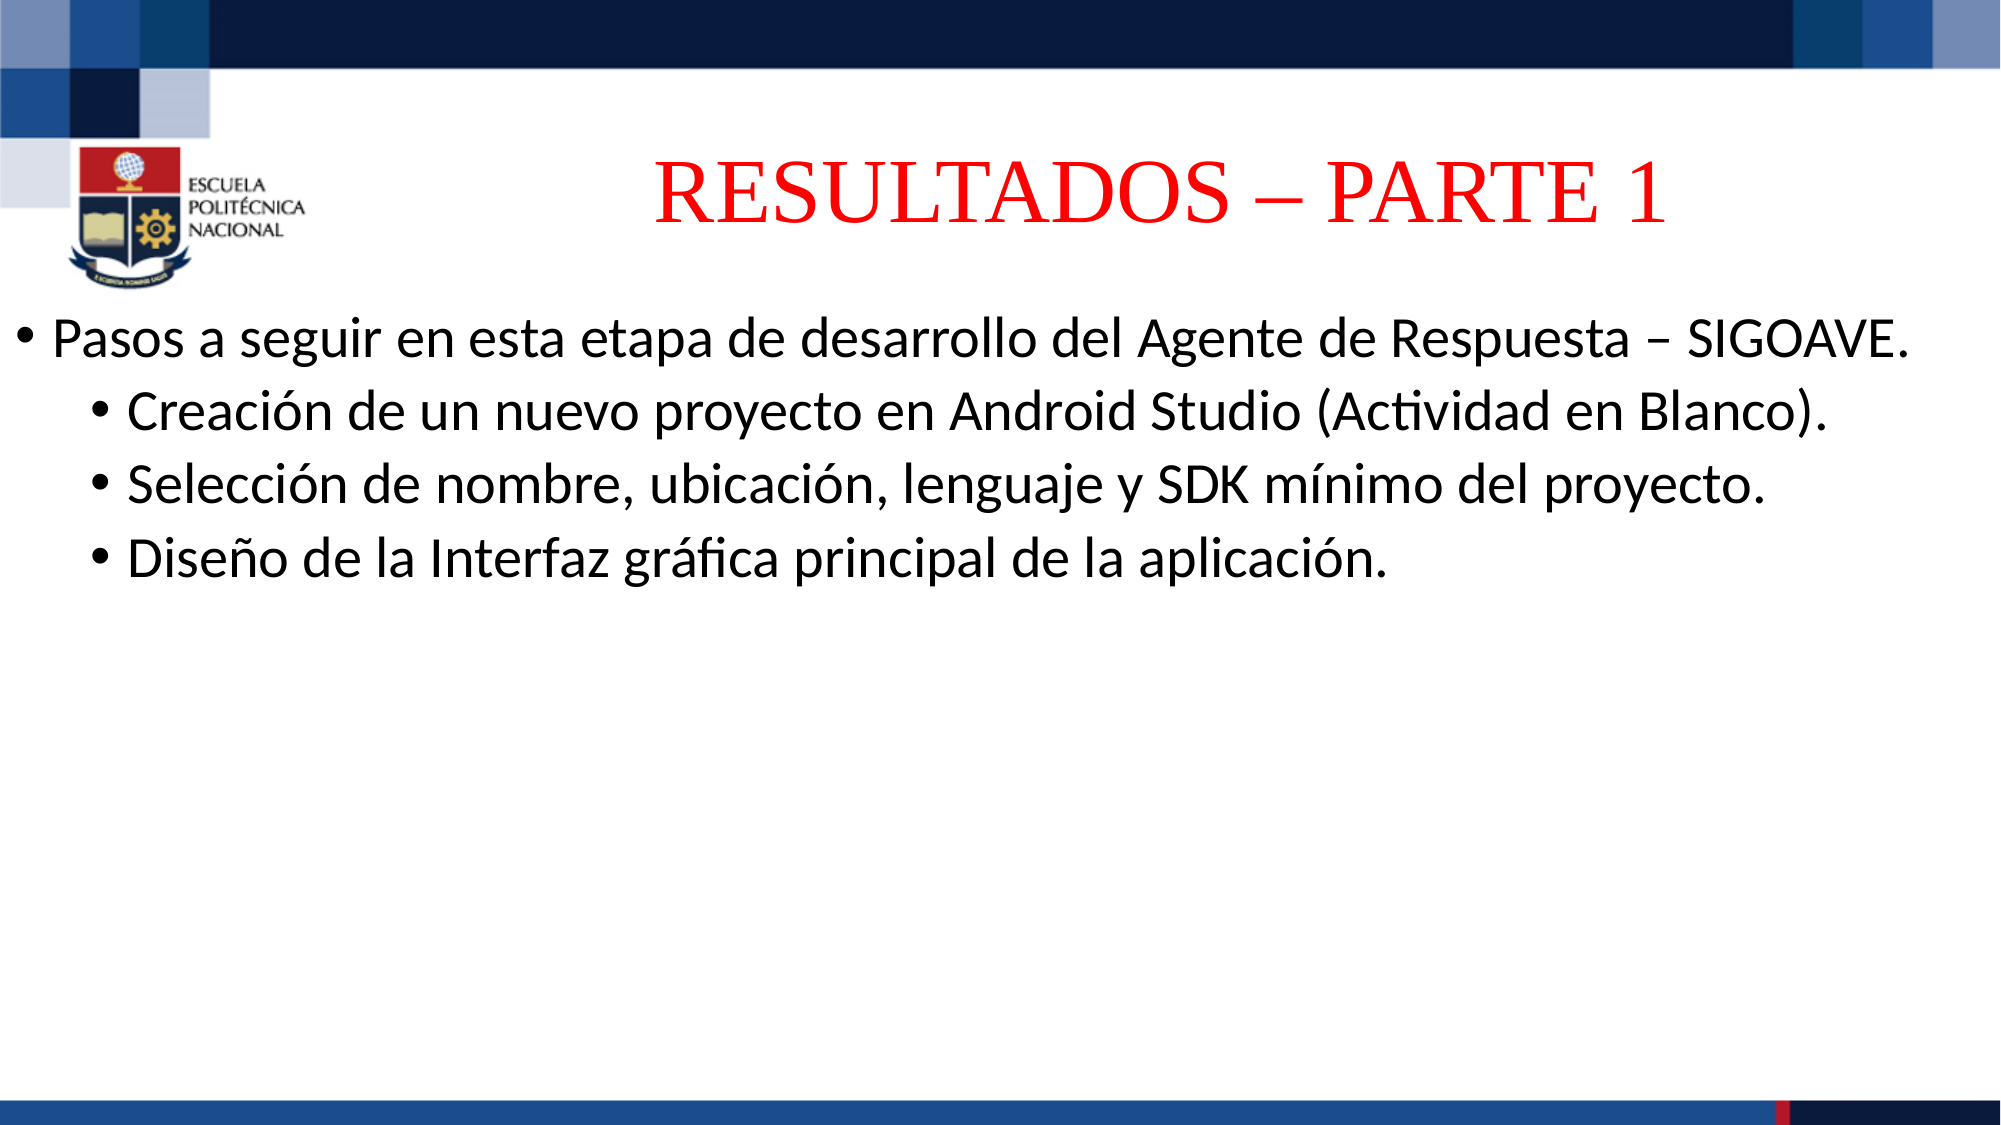

# RESULTADOS – PARTE 1
Pasos a seguir en esta etapa de desarrollo del Agente de Respuesta – SIGOAVE.
Creación de un nuevo proyecto en Android Studio (Actividad en Blanco).
Selección de nombre, ubicación, lenguaje y SDK mínimo del proyecto.
Diseño de la Interfaz gráfica principal de la aplicación.